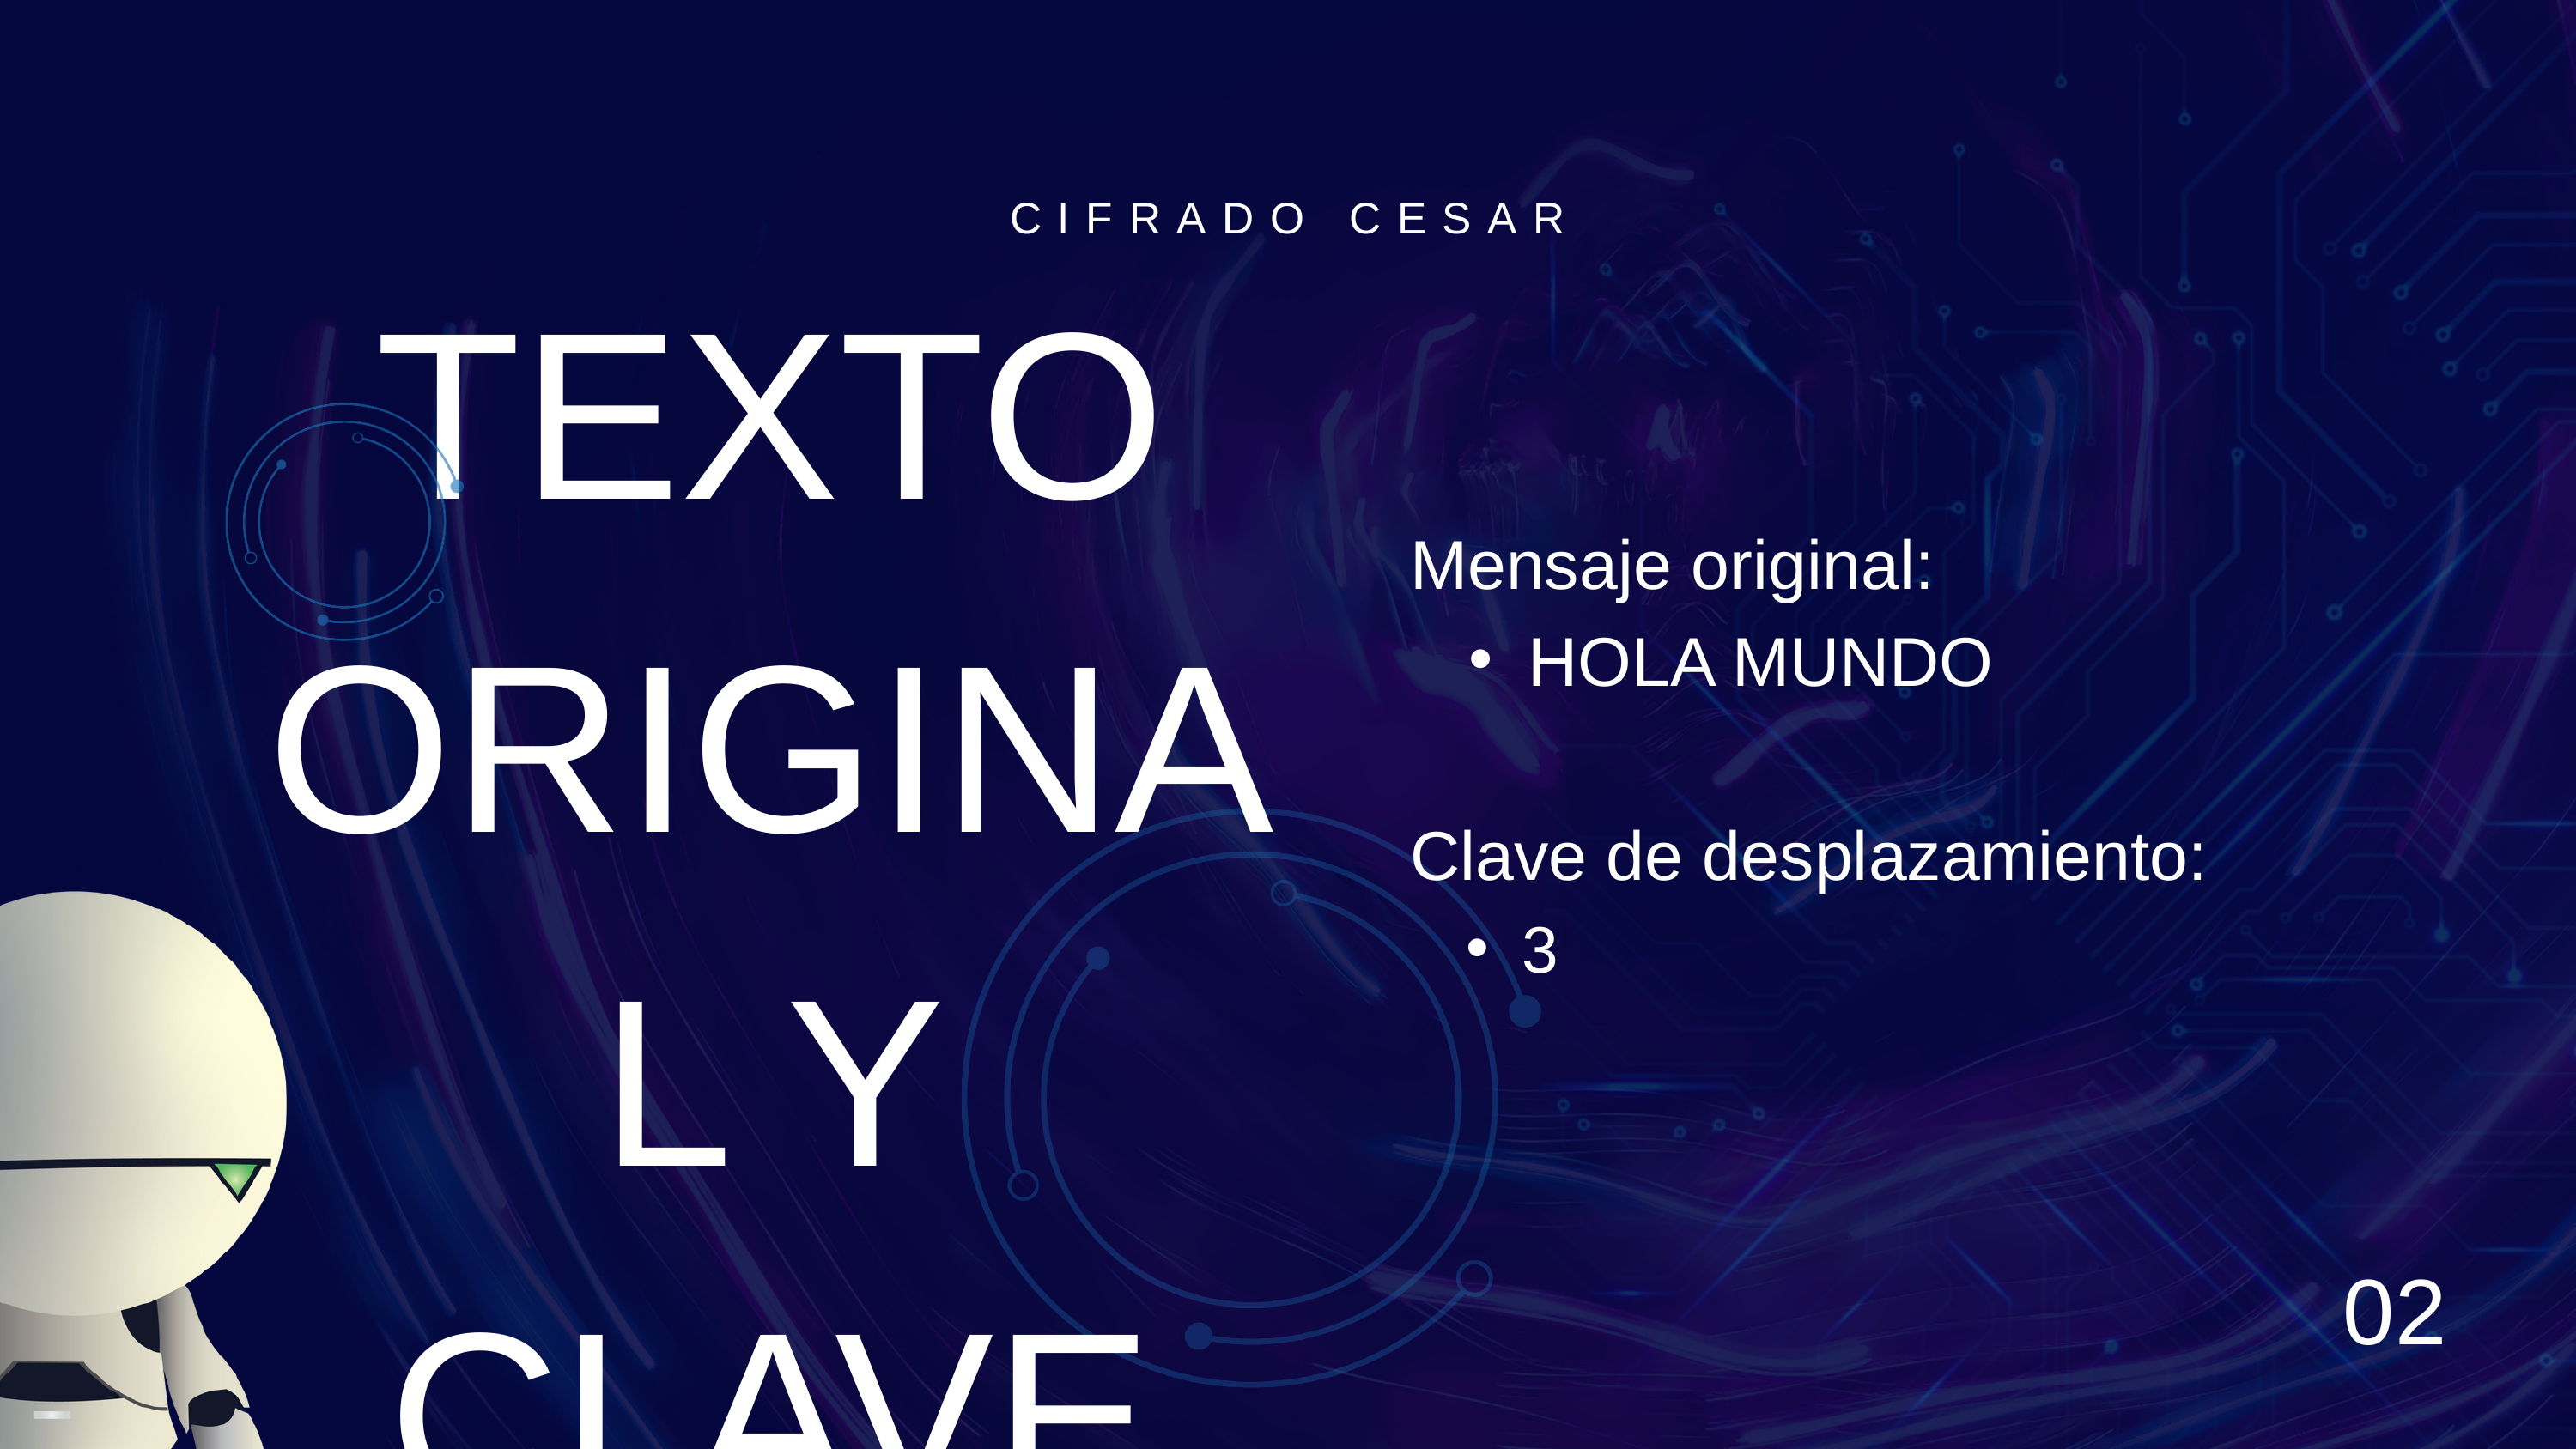

CIFRADO CESAR
TEXTO ORIGINAL Y CLAVE

Mensaje original:
HOLA MUNDO

Clave de desplazamiento:
3

02